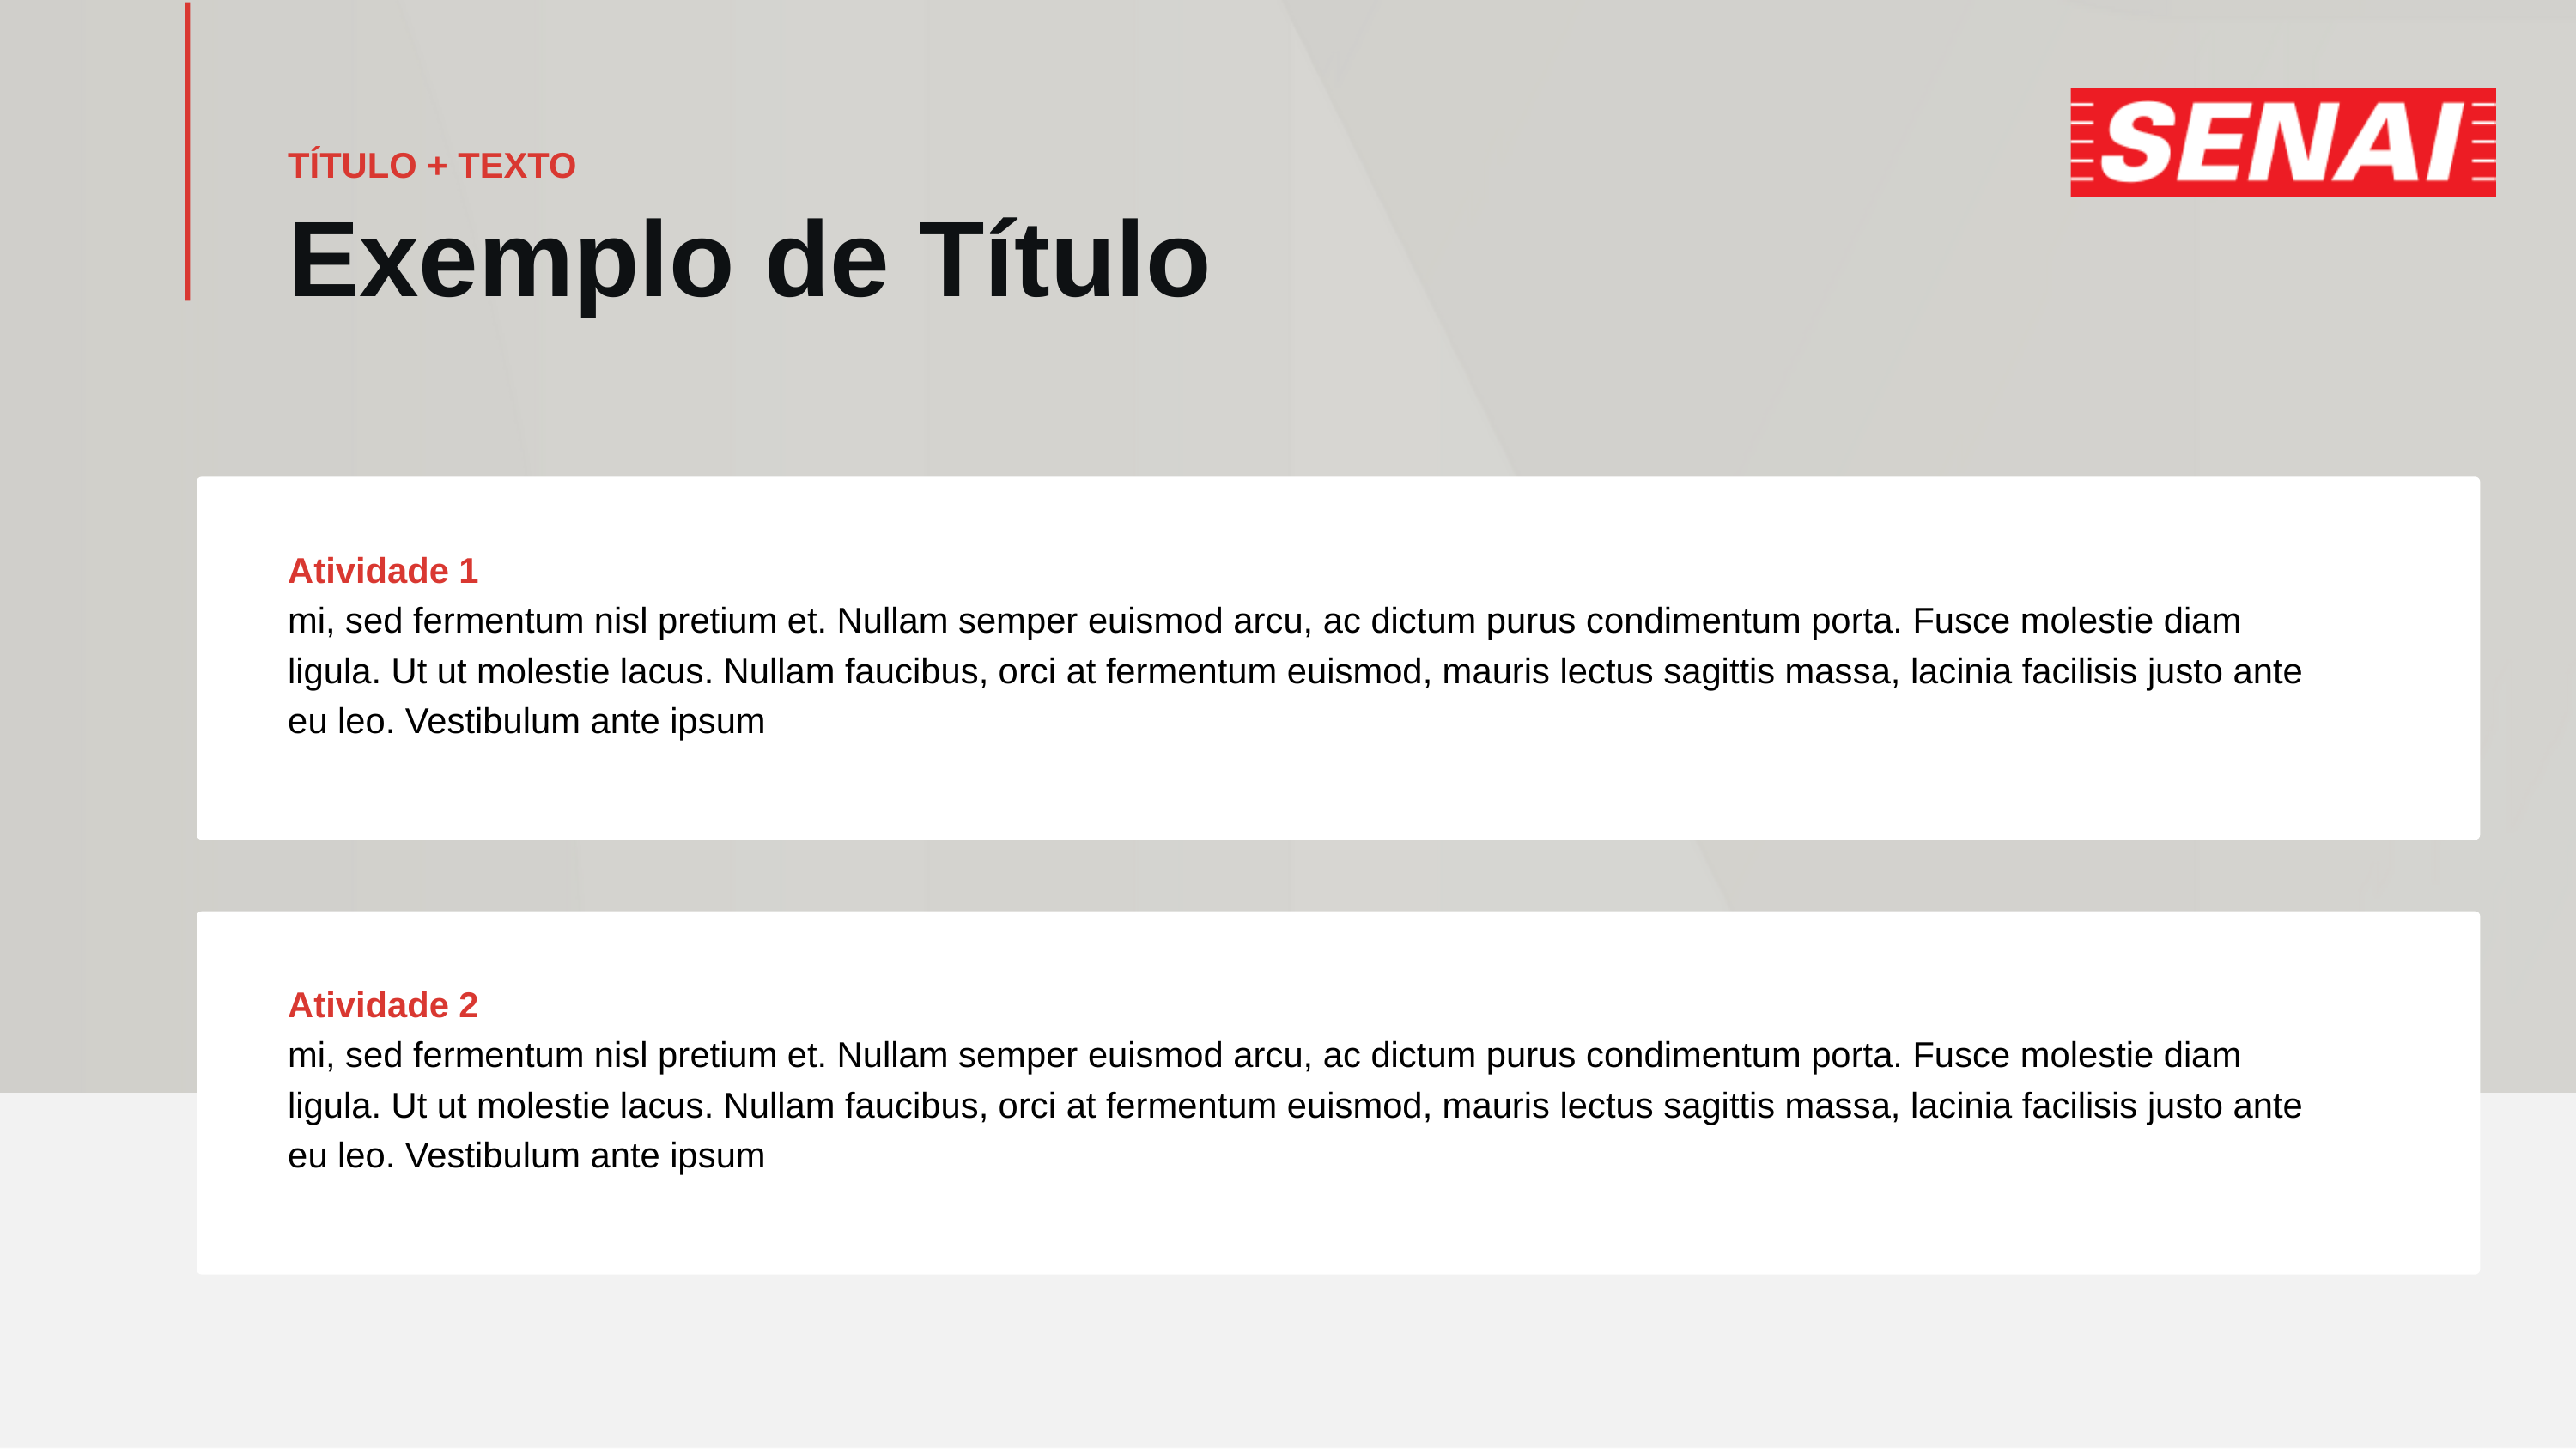

TÍTULO + TEXTO
Exemplo de Título

Atividade 1
mi, sed fermentum nisl pretium et. Nullam semper euismod arcu, ac dictum purus condimentum porta. Fusce molestie diam ligula. Ut ut molestie lacus. Nullam faucibus, orci at fermentum euismod, mauris lectus sagittis massa, lacinia facilisis justo ante eu leo. Vestibulum ante ipsum

Atividade 2
mi, sed fermentum nisl pretium et. Nullam semper euismod arcu, ac dictum purus condimentum porta. Fusce molestie diam ligula. Ut ut molestie lacus. Nullam faucibus, orci at fermentum euismod, mauris lectus sagittis massa, lacinia facilisis justo ante eu leo. Vestibulum ante ipsum